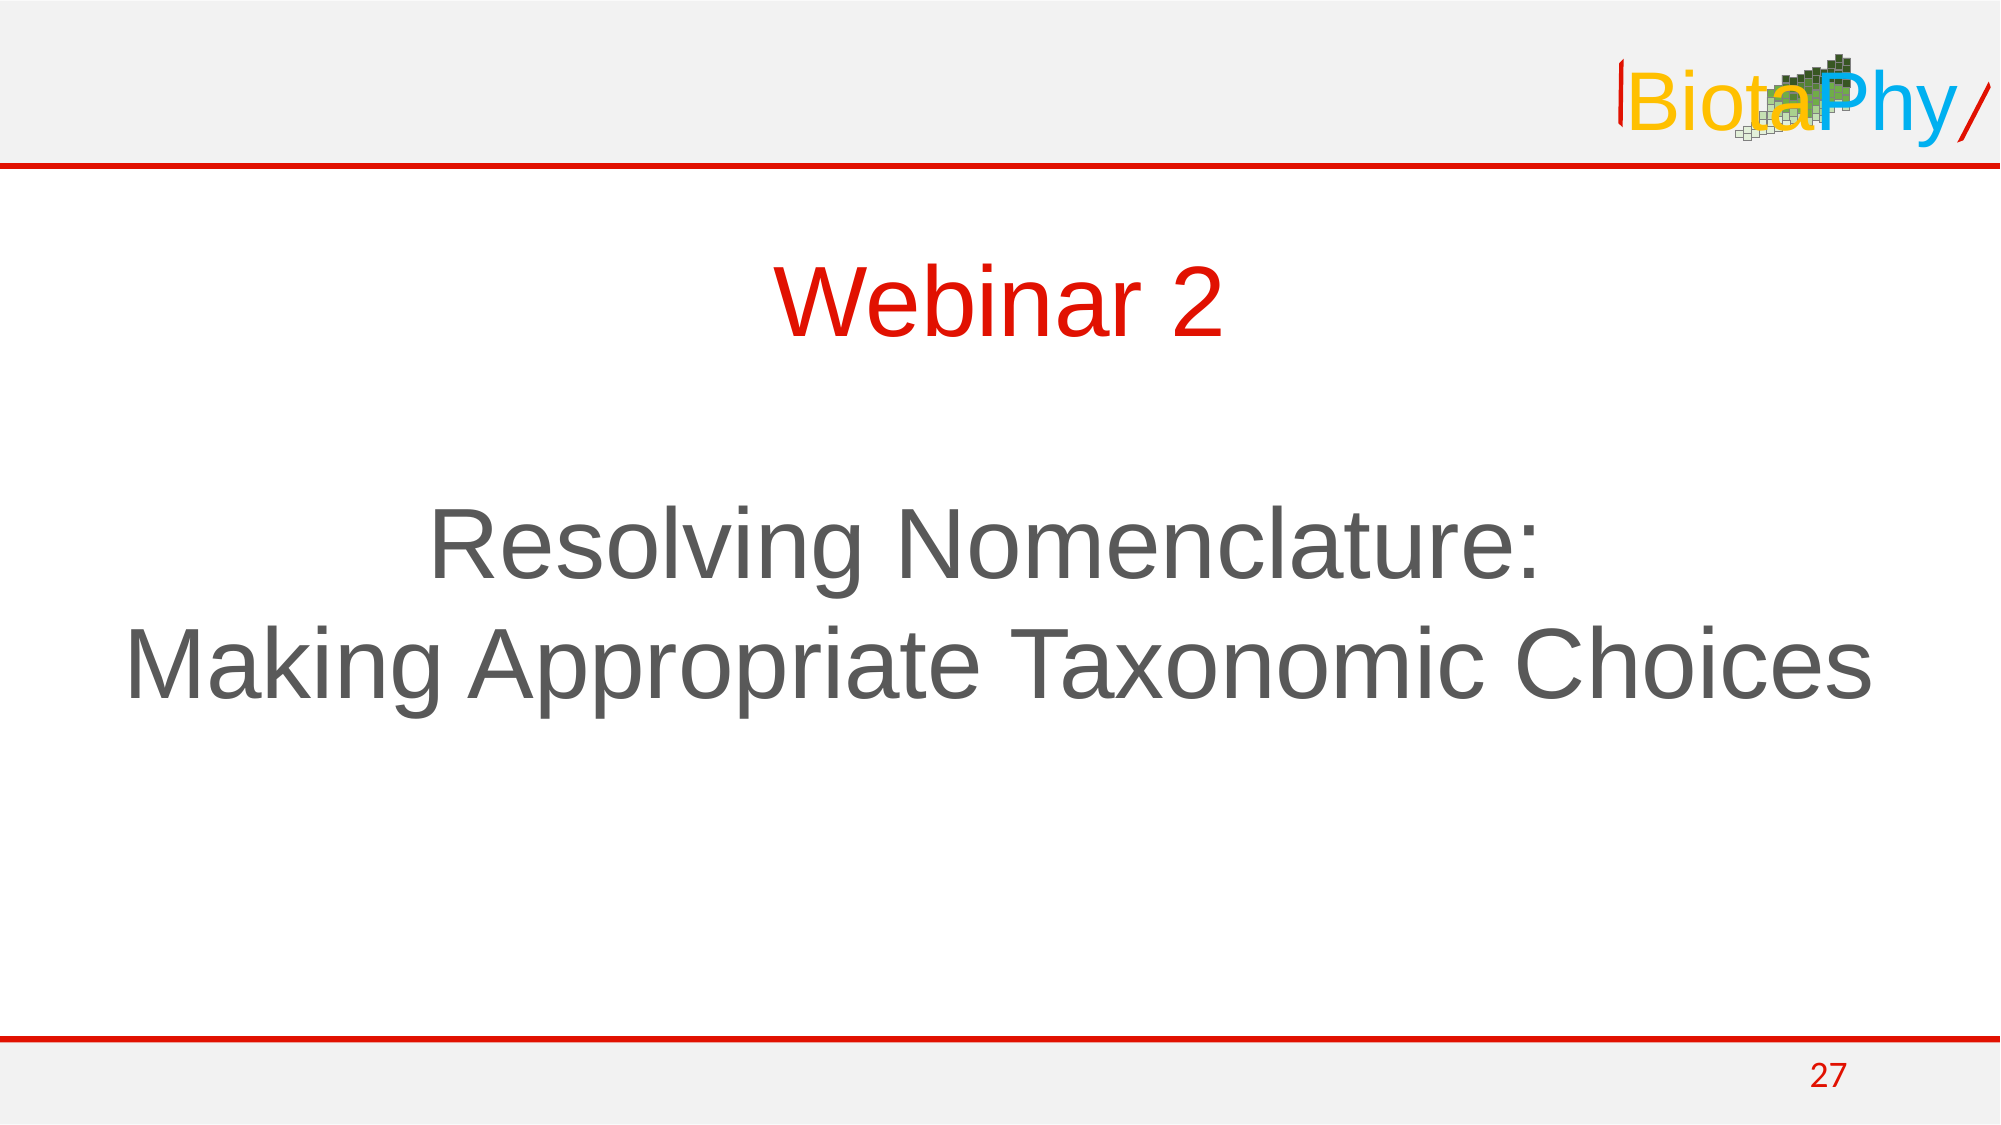

BiotaPhy

Webinar 2
Resolving Nomenclature:
Making Appropriate Taxonomic Choices

27